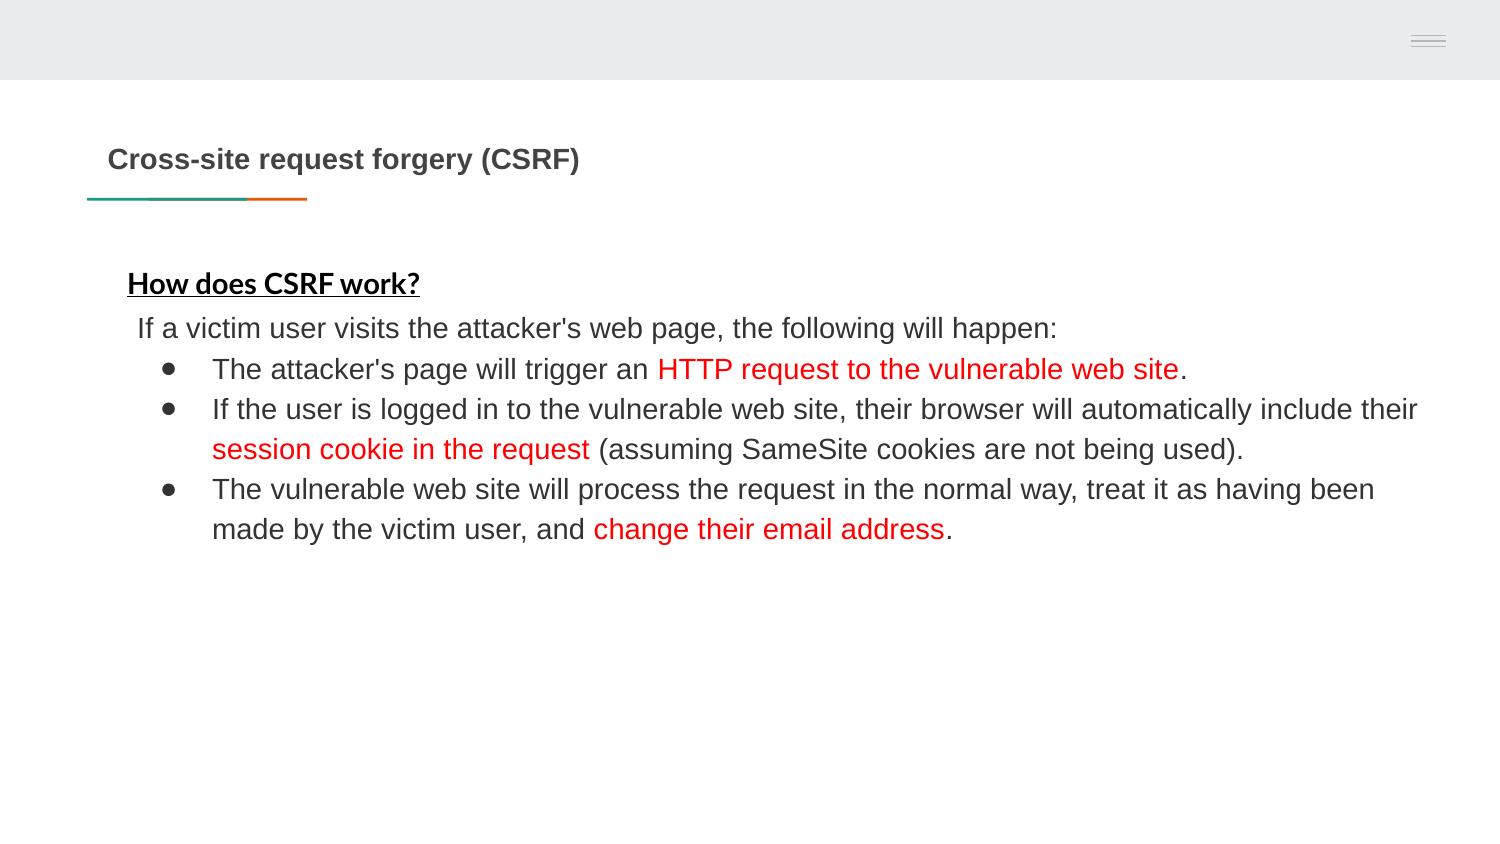

# Cross-site request forgery (CSRF)

How does CSRF work?
If a victim user visits the attacker's web page, the following will happen:
The attacker's page will trigger an HTTP request to the vulnerable web site.
If the user is logged in to the vulnerable web site, their browser will automatically include their session cookie in the request (assuming SameSite cookies are not being used).
The vulnerable web site will process the request in the normal way, treat it as having been made by the victim user, and change their email address.